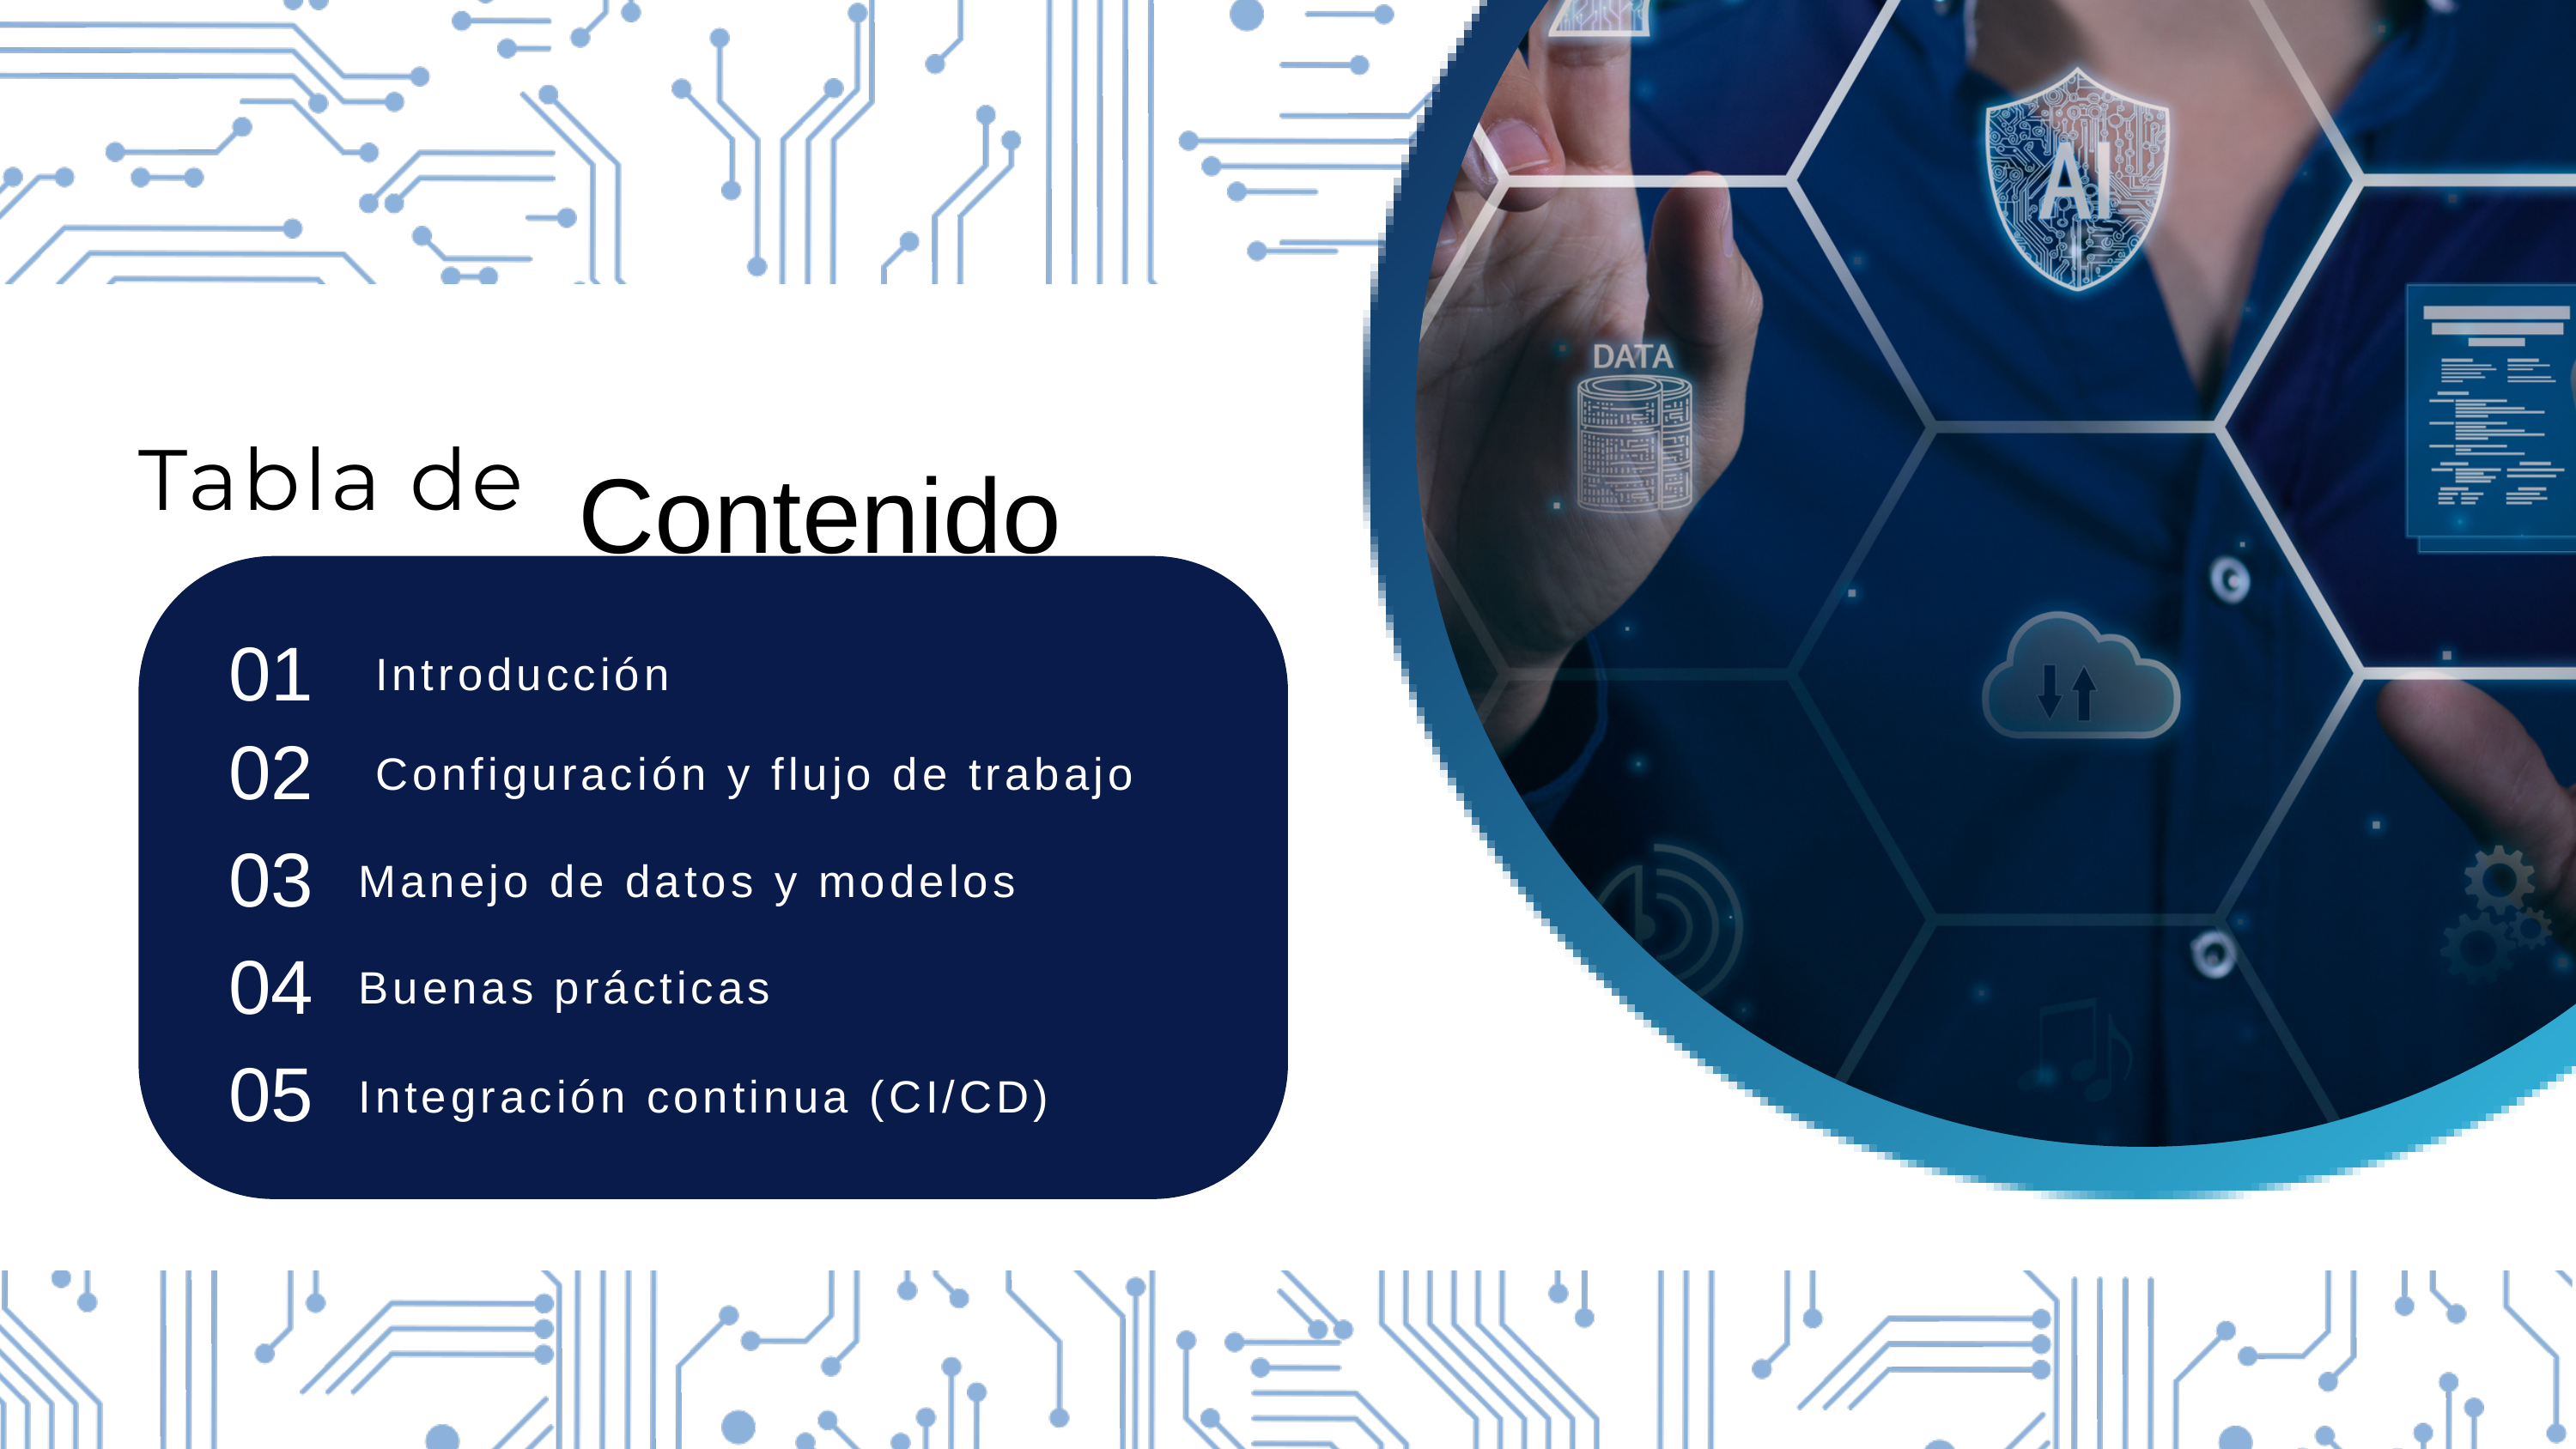

Tabla de
Contenido

01
 Introducción
02
 Configuración y flujo de trabajo
03
Manejo de datos y modelos
04
Buenas prácticas
05
Integración continua (CI/CD)